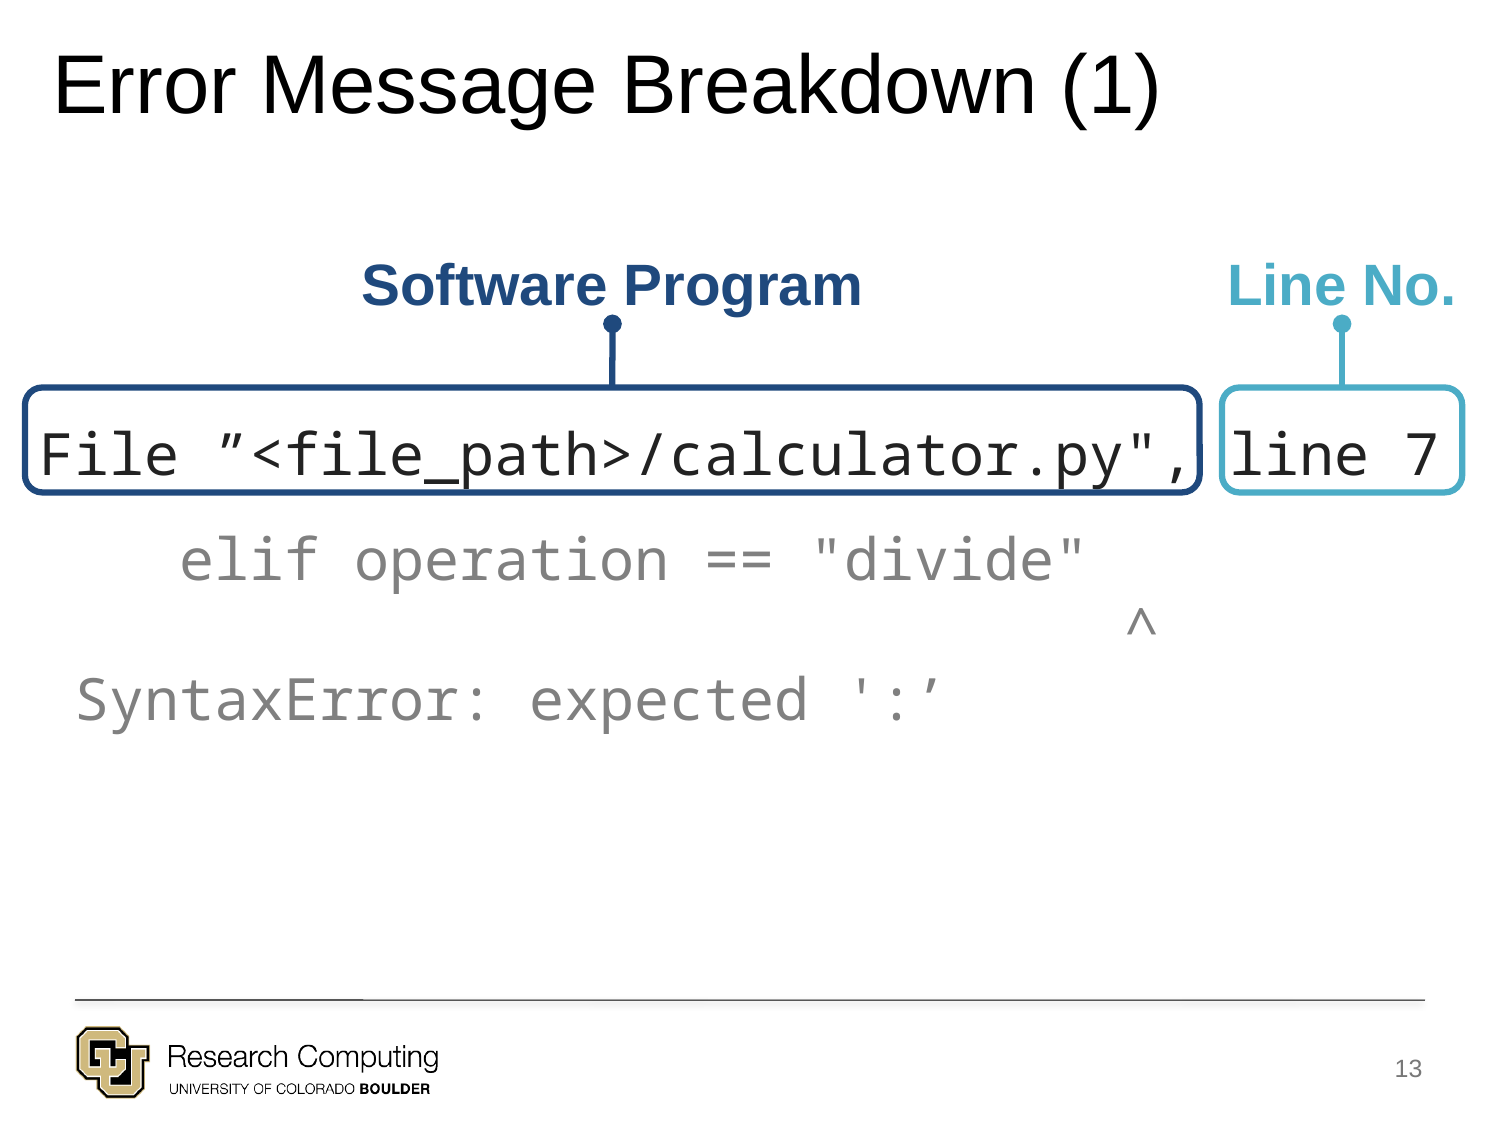

Error Message Breakdown (1)
Software Program
Line No.
File ”<file_path>/calculator.py", line 7
    elif operation == "divide"
                               ^
 SyntaxError: expected ':’

13